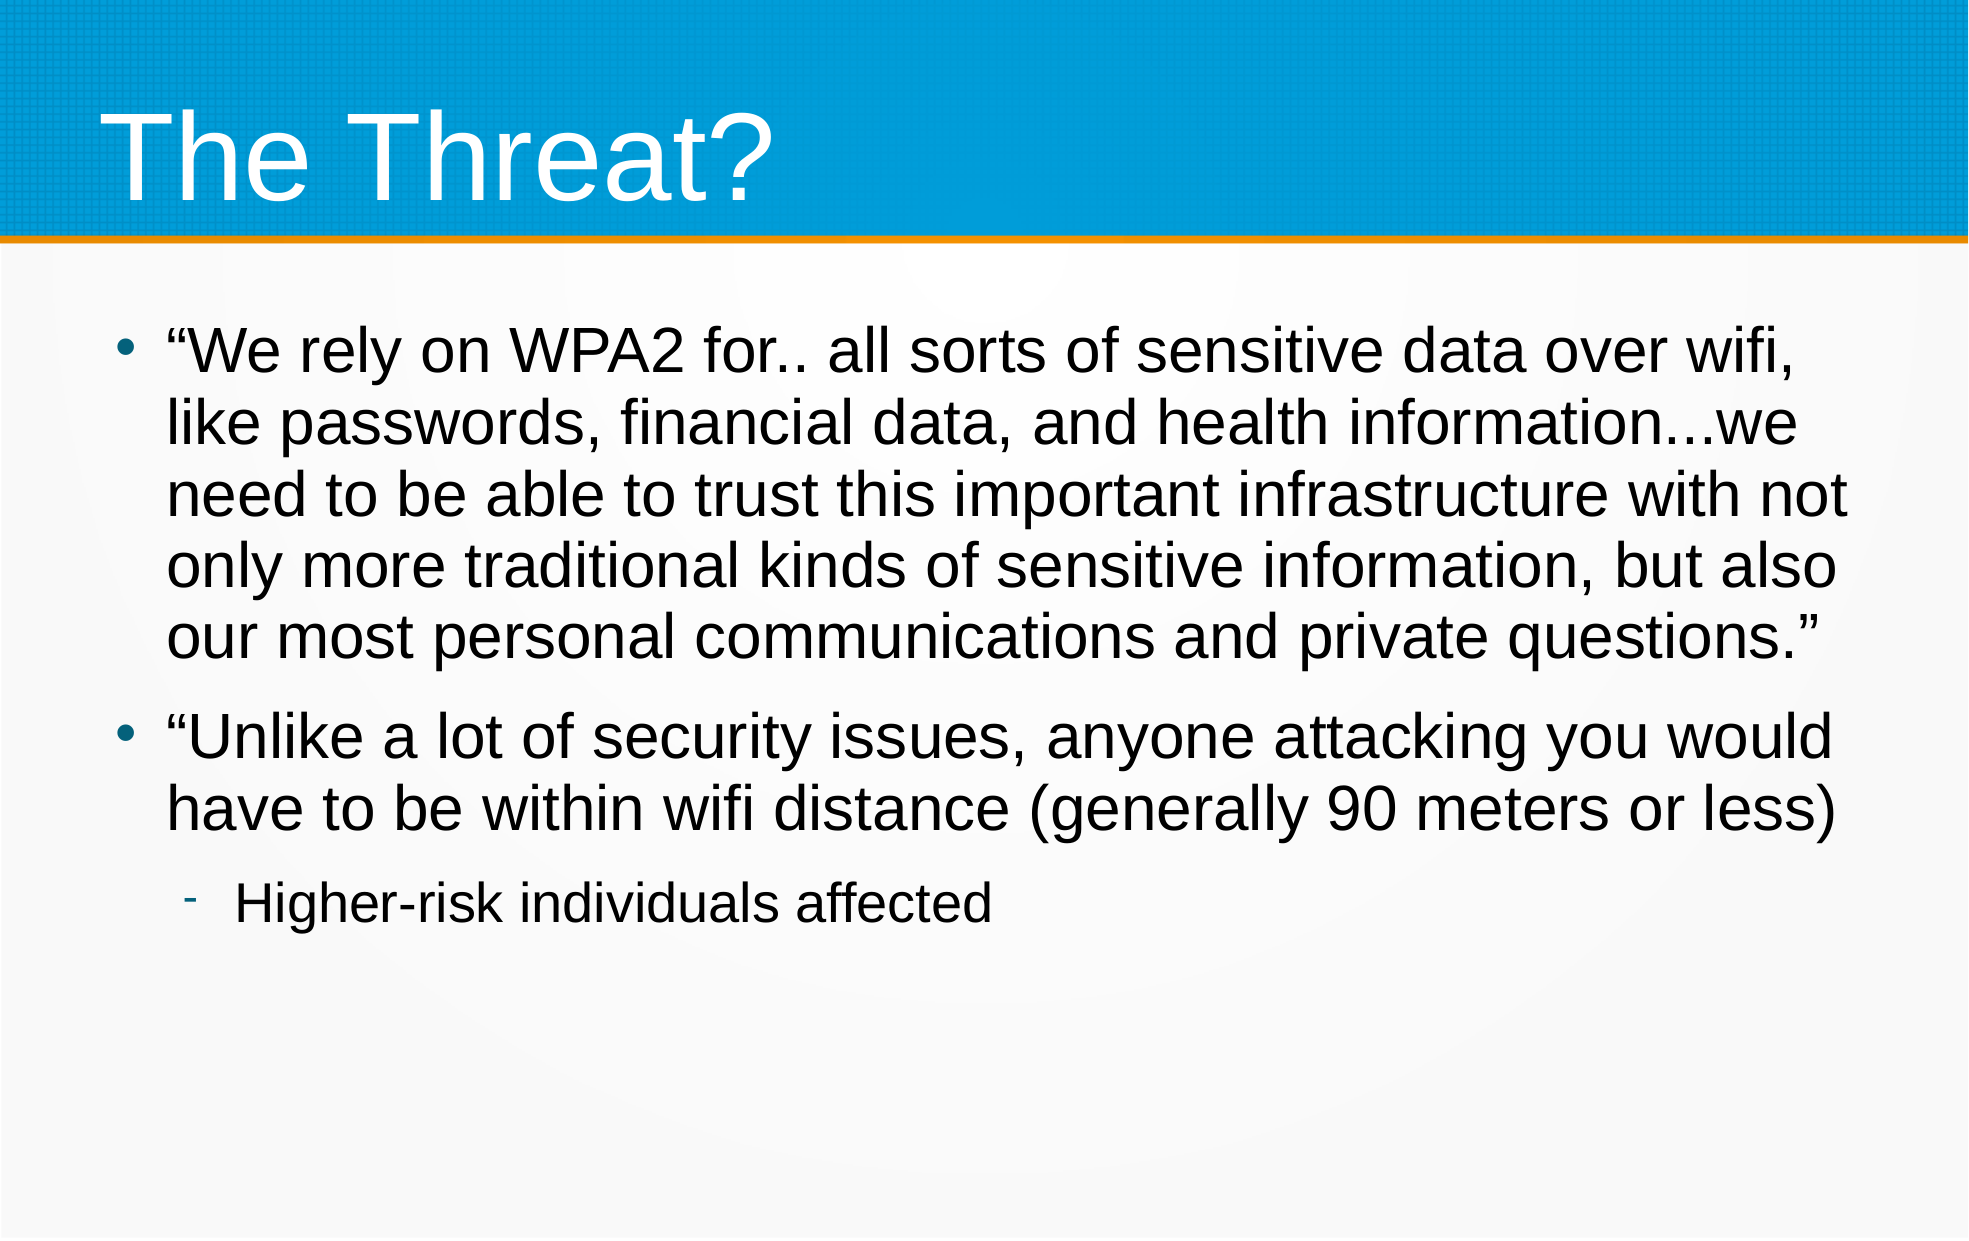

The Threat?
“We rely on WPA2 for.. all sorts of sensitive data over wifi, like passwords, financial data, and health information...we need to be able to trust this important infrastructure with not only more traditional kinds of sensitive information, but also our most personal communications and private questions.”
“Unlike a lot of security issues, anyone attacking you would have to be within wifi distance (generally 90 meters or less)
Higher-risk individuals affected